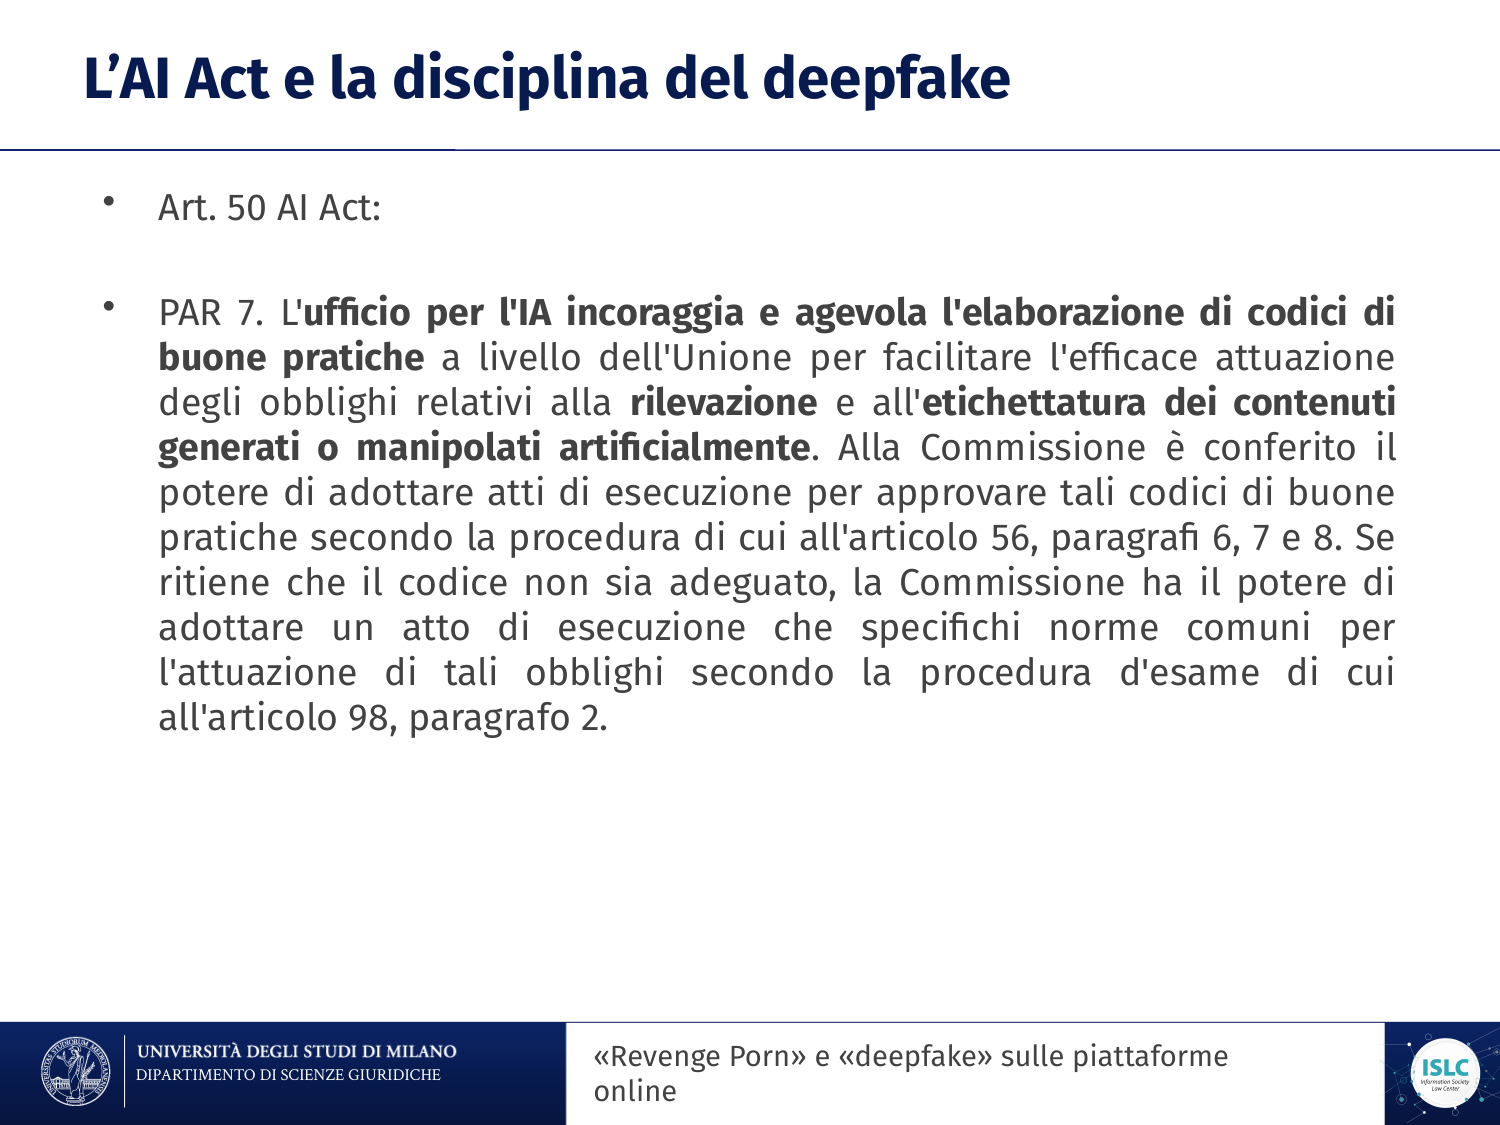

# L’AI Act e la disciplina del deepfake
Art. 50 AI Act:

PAR 7. L'ufficio per l'IA incoraggia e agevola l'elaborazione di codici di buone pratiche a livello dell'Unione per facilitare l'efficace attuazione degli obblighi relativi alla rilevazione e all'etichettatura dei contenuti generati o manipolati artificialmente. Alla Commissione è conferito il potere di adottare atti di esecuzione per approvare tali codici di buone pratiche secondo la procedura di cui all'articolo 56, paragrafi 6, 7 e 8. Se ritiene che il codice non sia adeguato, la Commissione ha il potere di adottare un atto di esecuzione che specifichi norme comuni per l'attuazione di tali obblighi secondo la procedura d'esame di cui all'articolo 98, paragrafo 2.
«Revenge Porn» sulle piattaforme online
«Revenge Porn» e «deepfake» sulle piattaforme online
DIPARTIMENTO DI SCIENZE GIURIDICHE